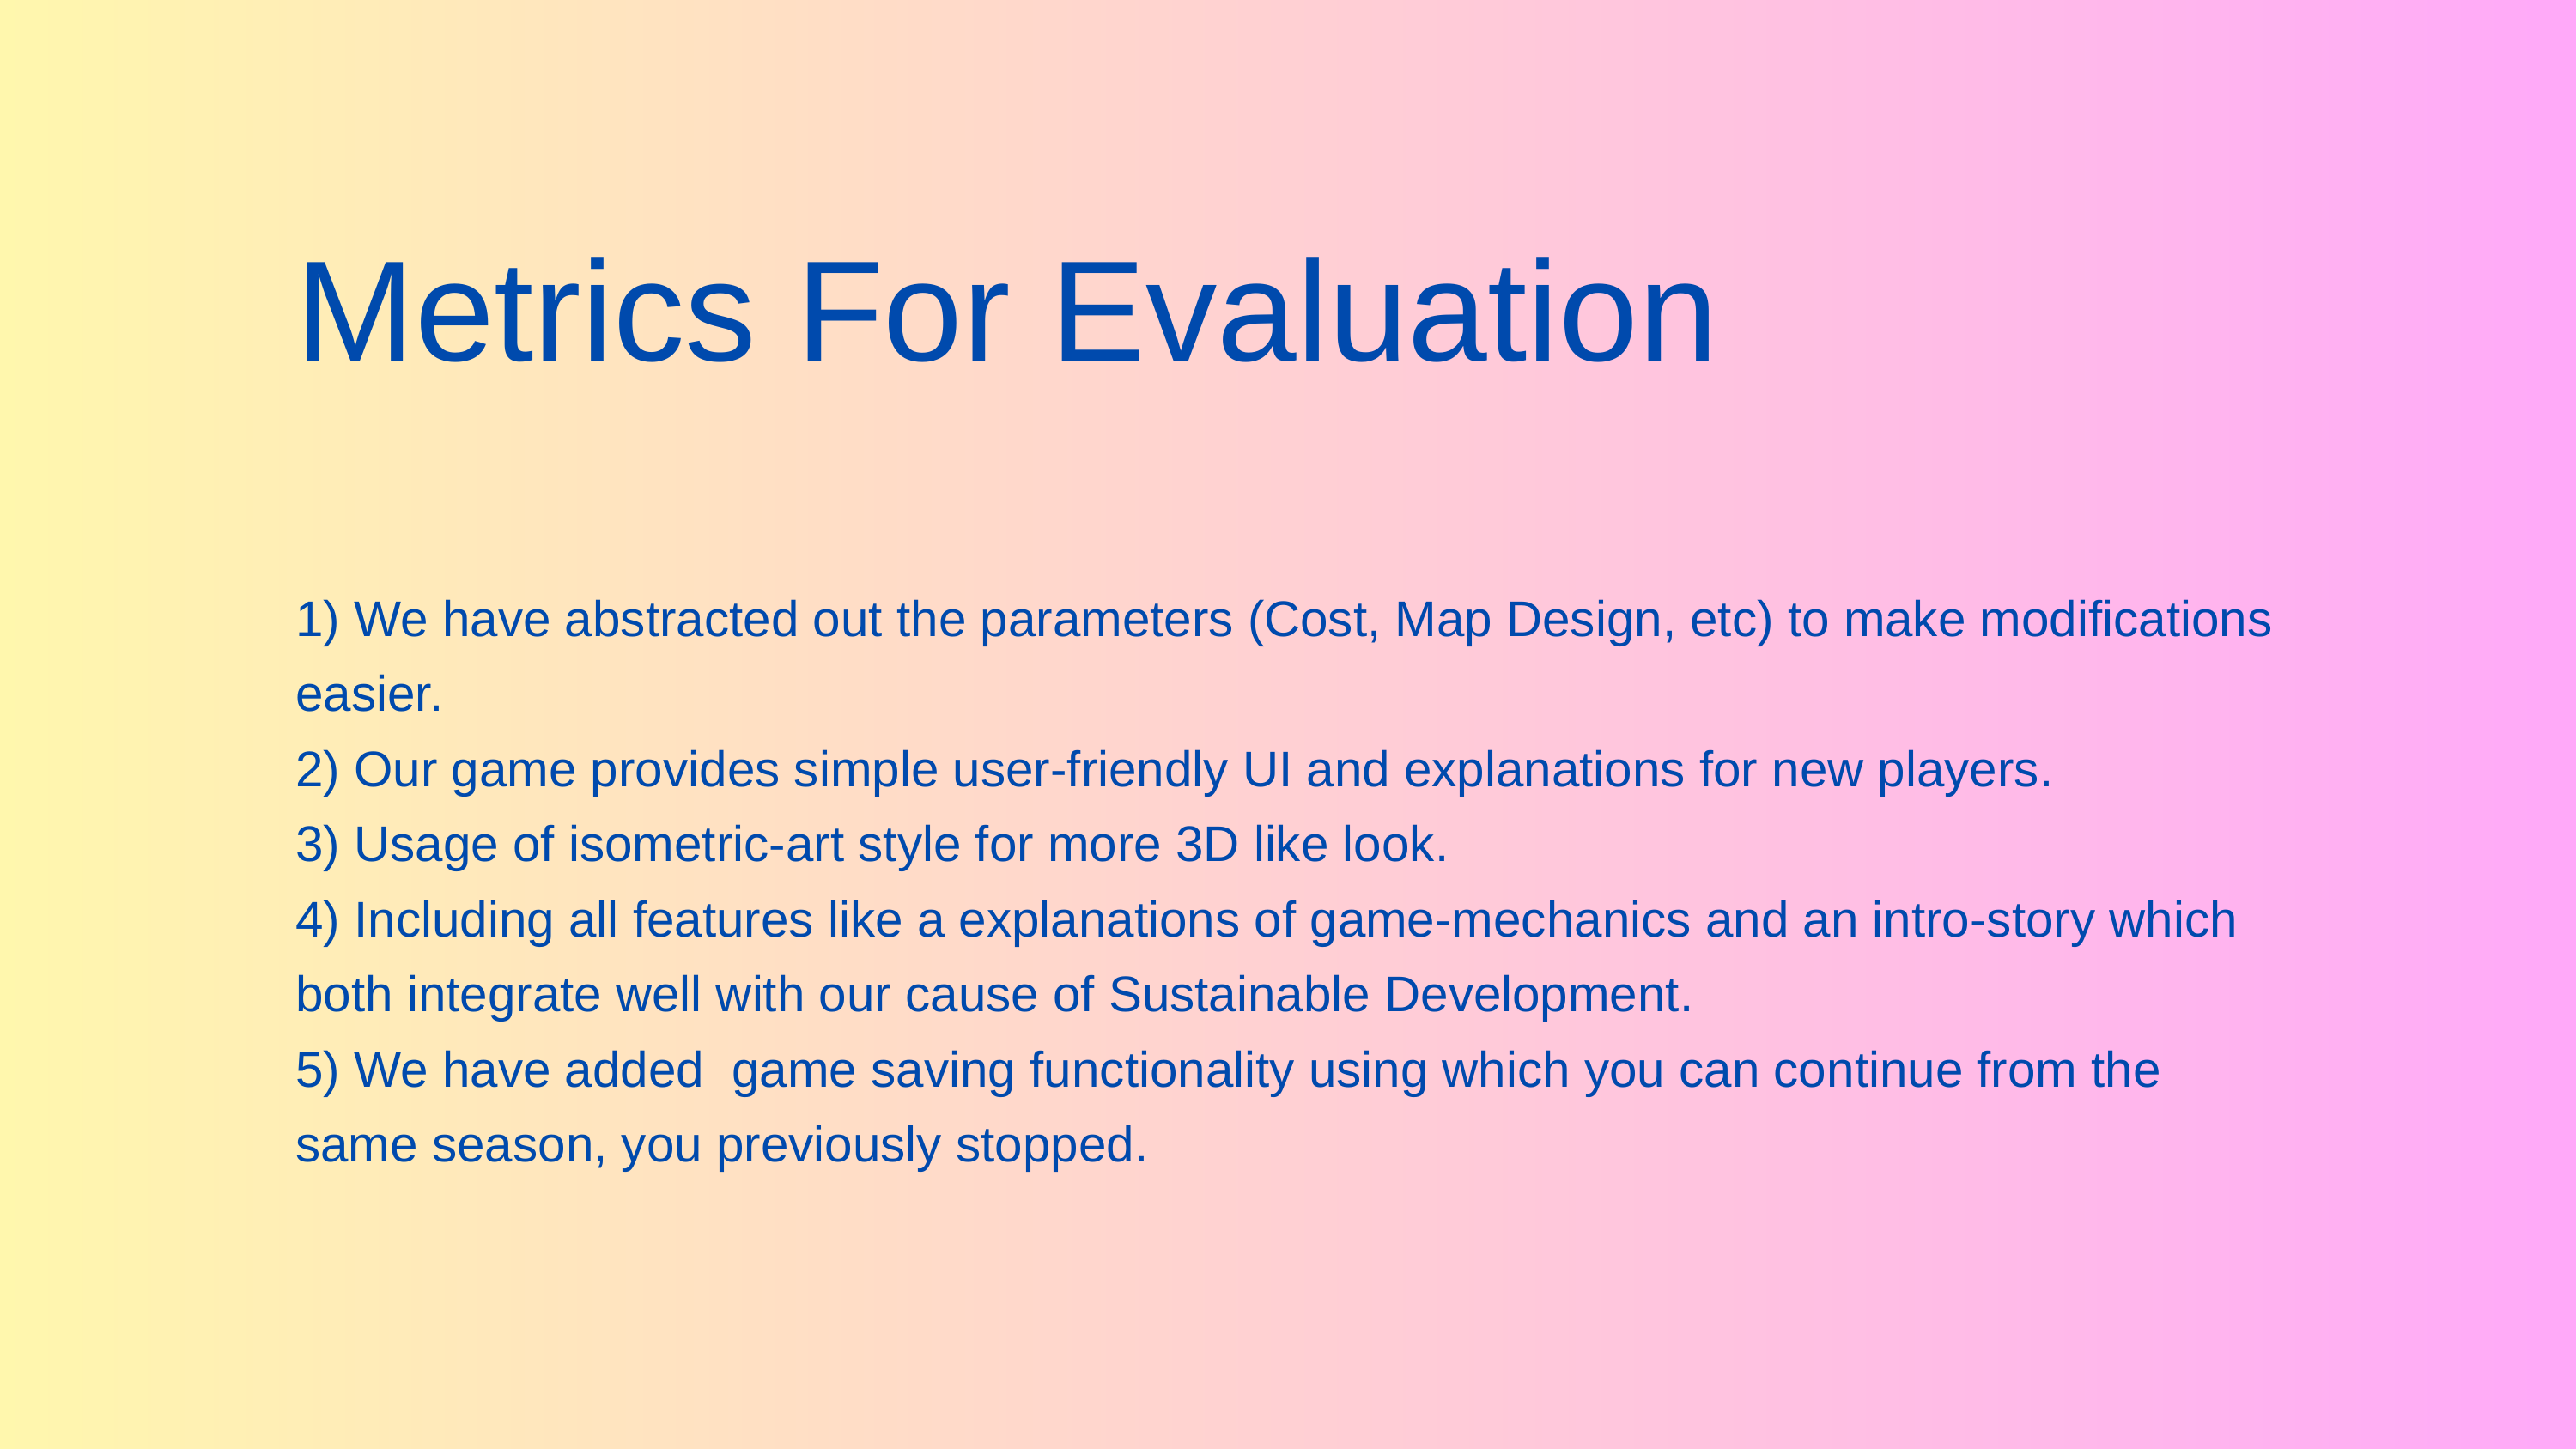

Metrics For Evaluation
1) We have abstracted out the parameters (Cost, Map Design, etc) to make modifications easier.
2) Our game provides simple user-friendly UI and explanations for new players.
3) Usage of isometric-art style for more 3D like look.
4) Including all features like a explanations of game-mechanics and an intro-story which both integrate well with our cause of Sustainable Development.
5) We have added  game saving functionality using which you can continue from the same season, you previously stopped.